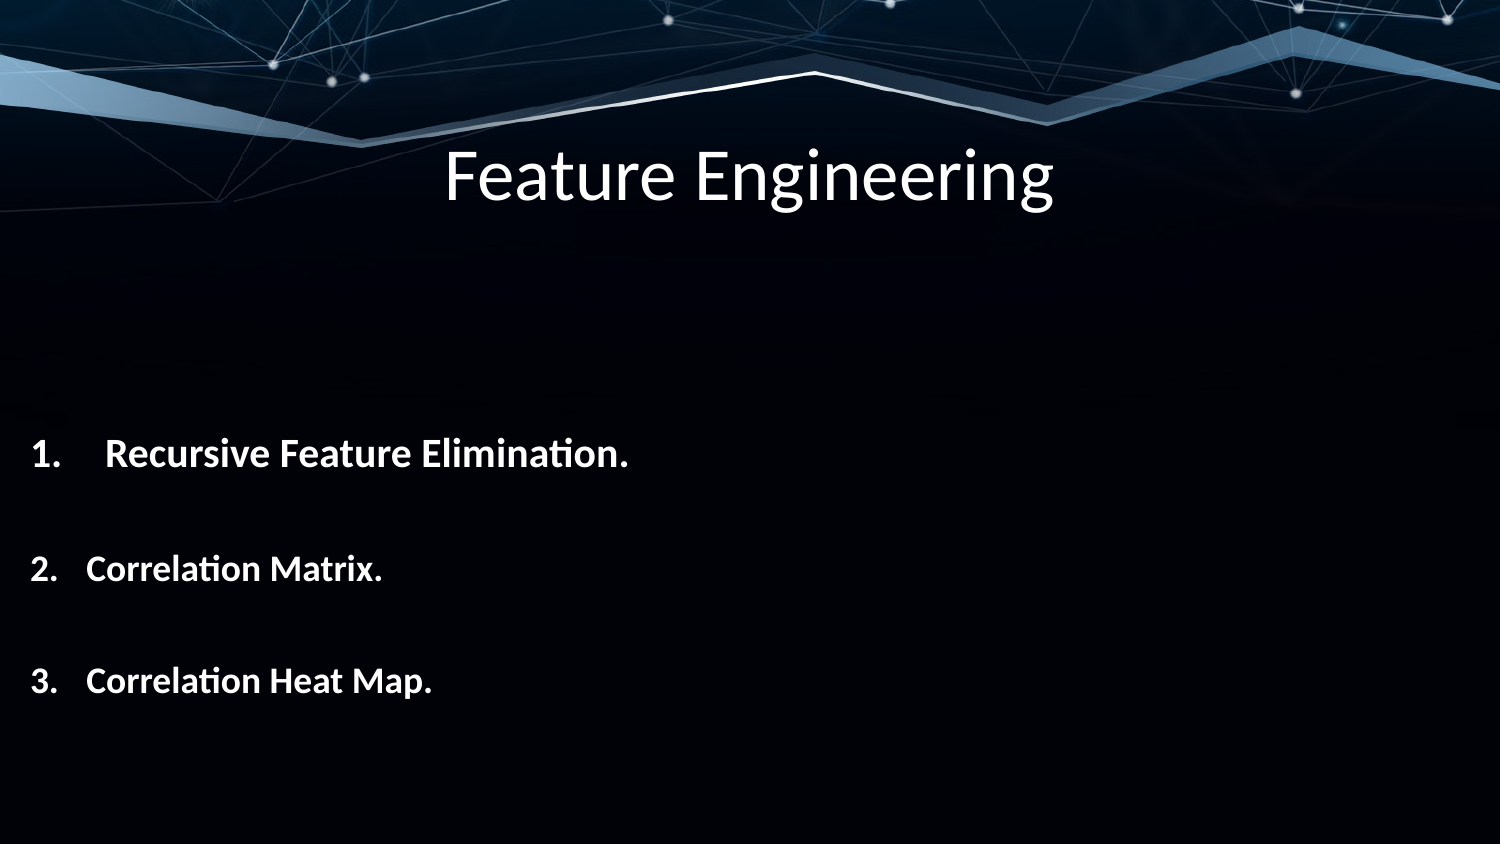

Feature Engineering
Recursive Feature Elimination.
Correlation Matrix.
Correlation Heat Map.